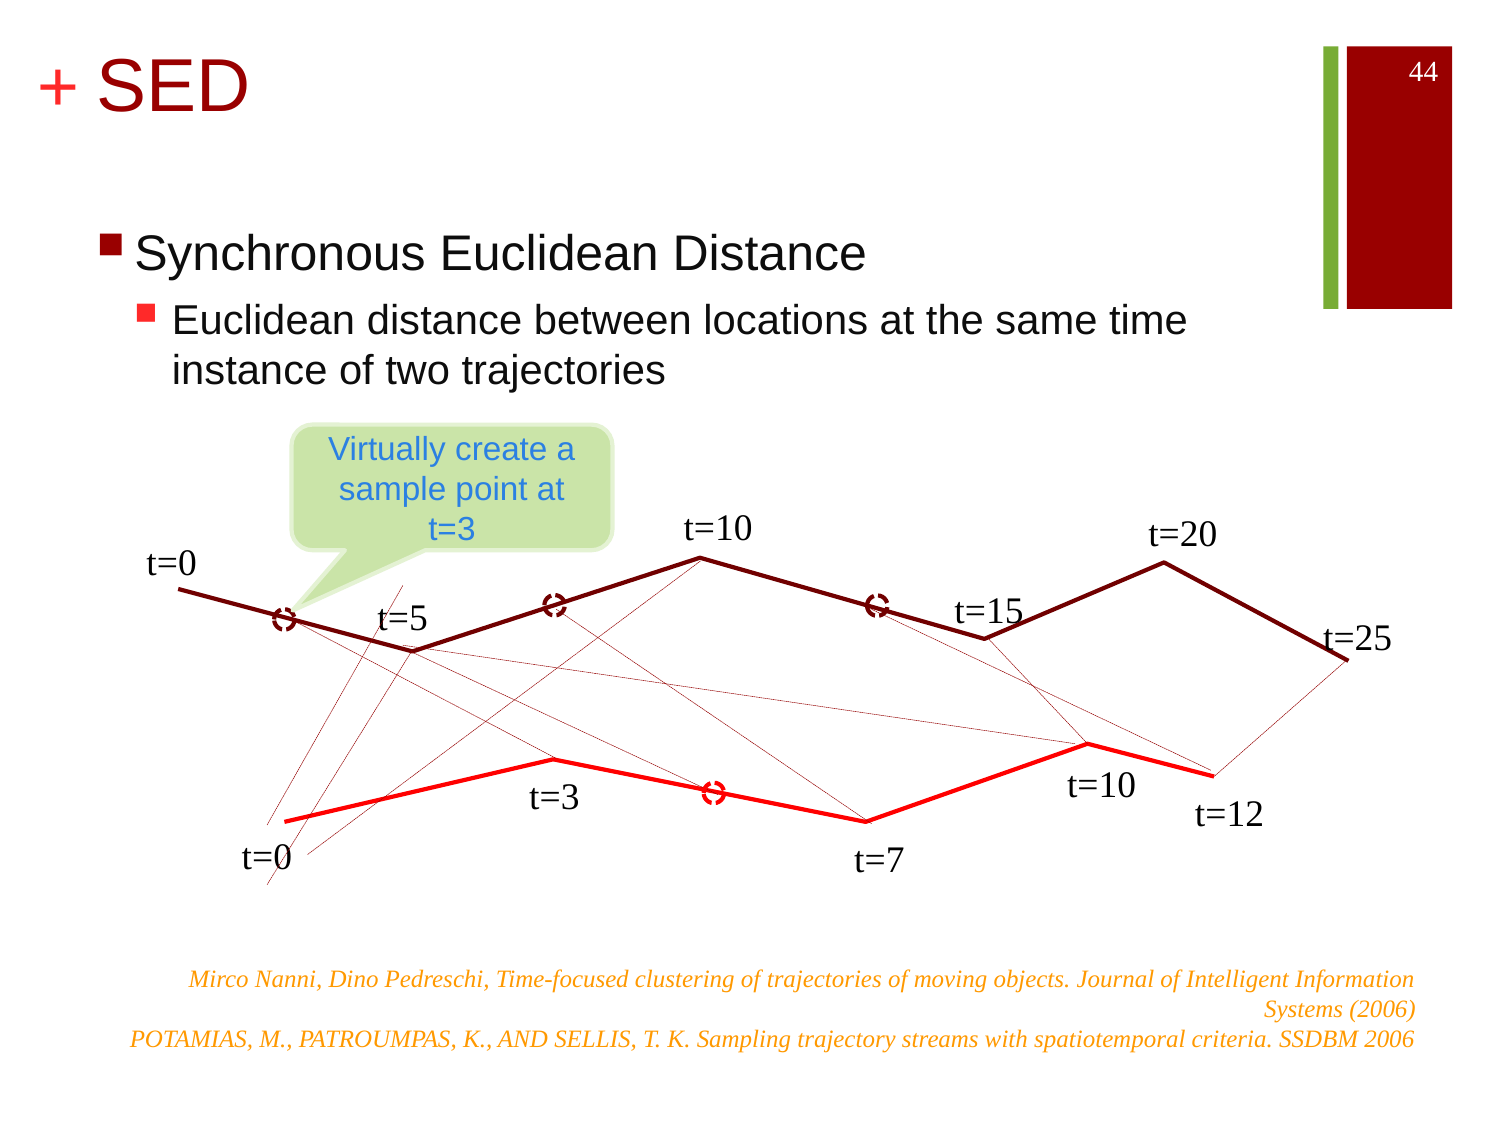

# SED
44
Synchronous Euclidean Distance
Euclidean distance between locations at the same time instance of two trajectories
Virtually create a sample point at t=3
t=10
t=20
t=0

t=15
t=5

t=25

t=10
t=3
t=12

t=0
t=7
Mirco Nanni, Dino Pedreschi, Time-focused clustering of trajectories of moving objects. Journal of Intelligent Information Systems (2006)
POTAMIAS, M., PATROUMPAS, K., AND SELLIS, T. K. Sampling trajectory streams with spatiotemporal criteria. SSDBM 2006